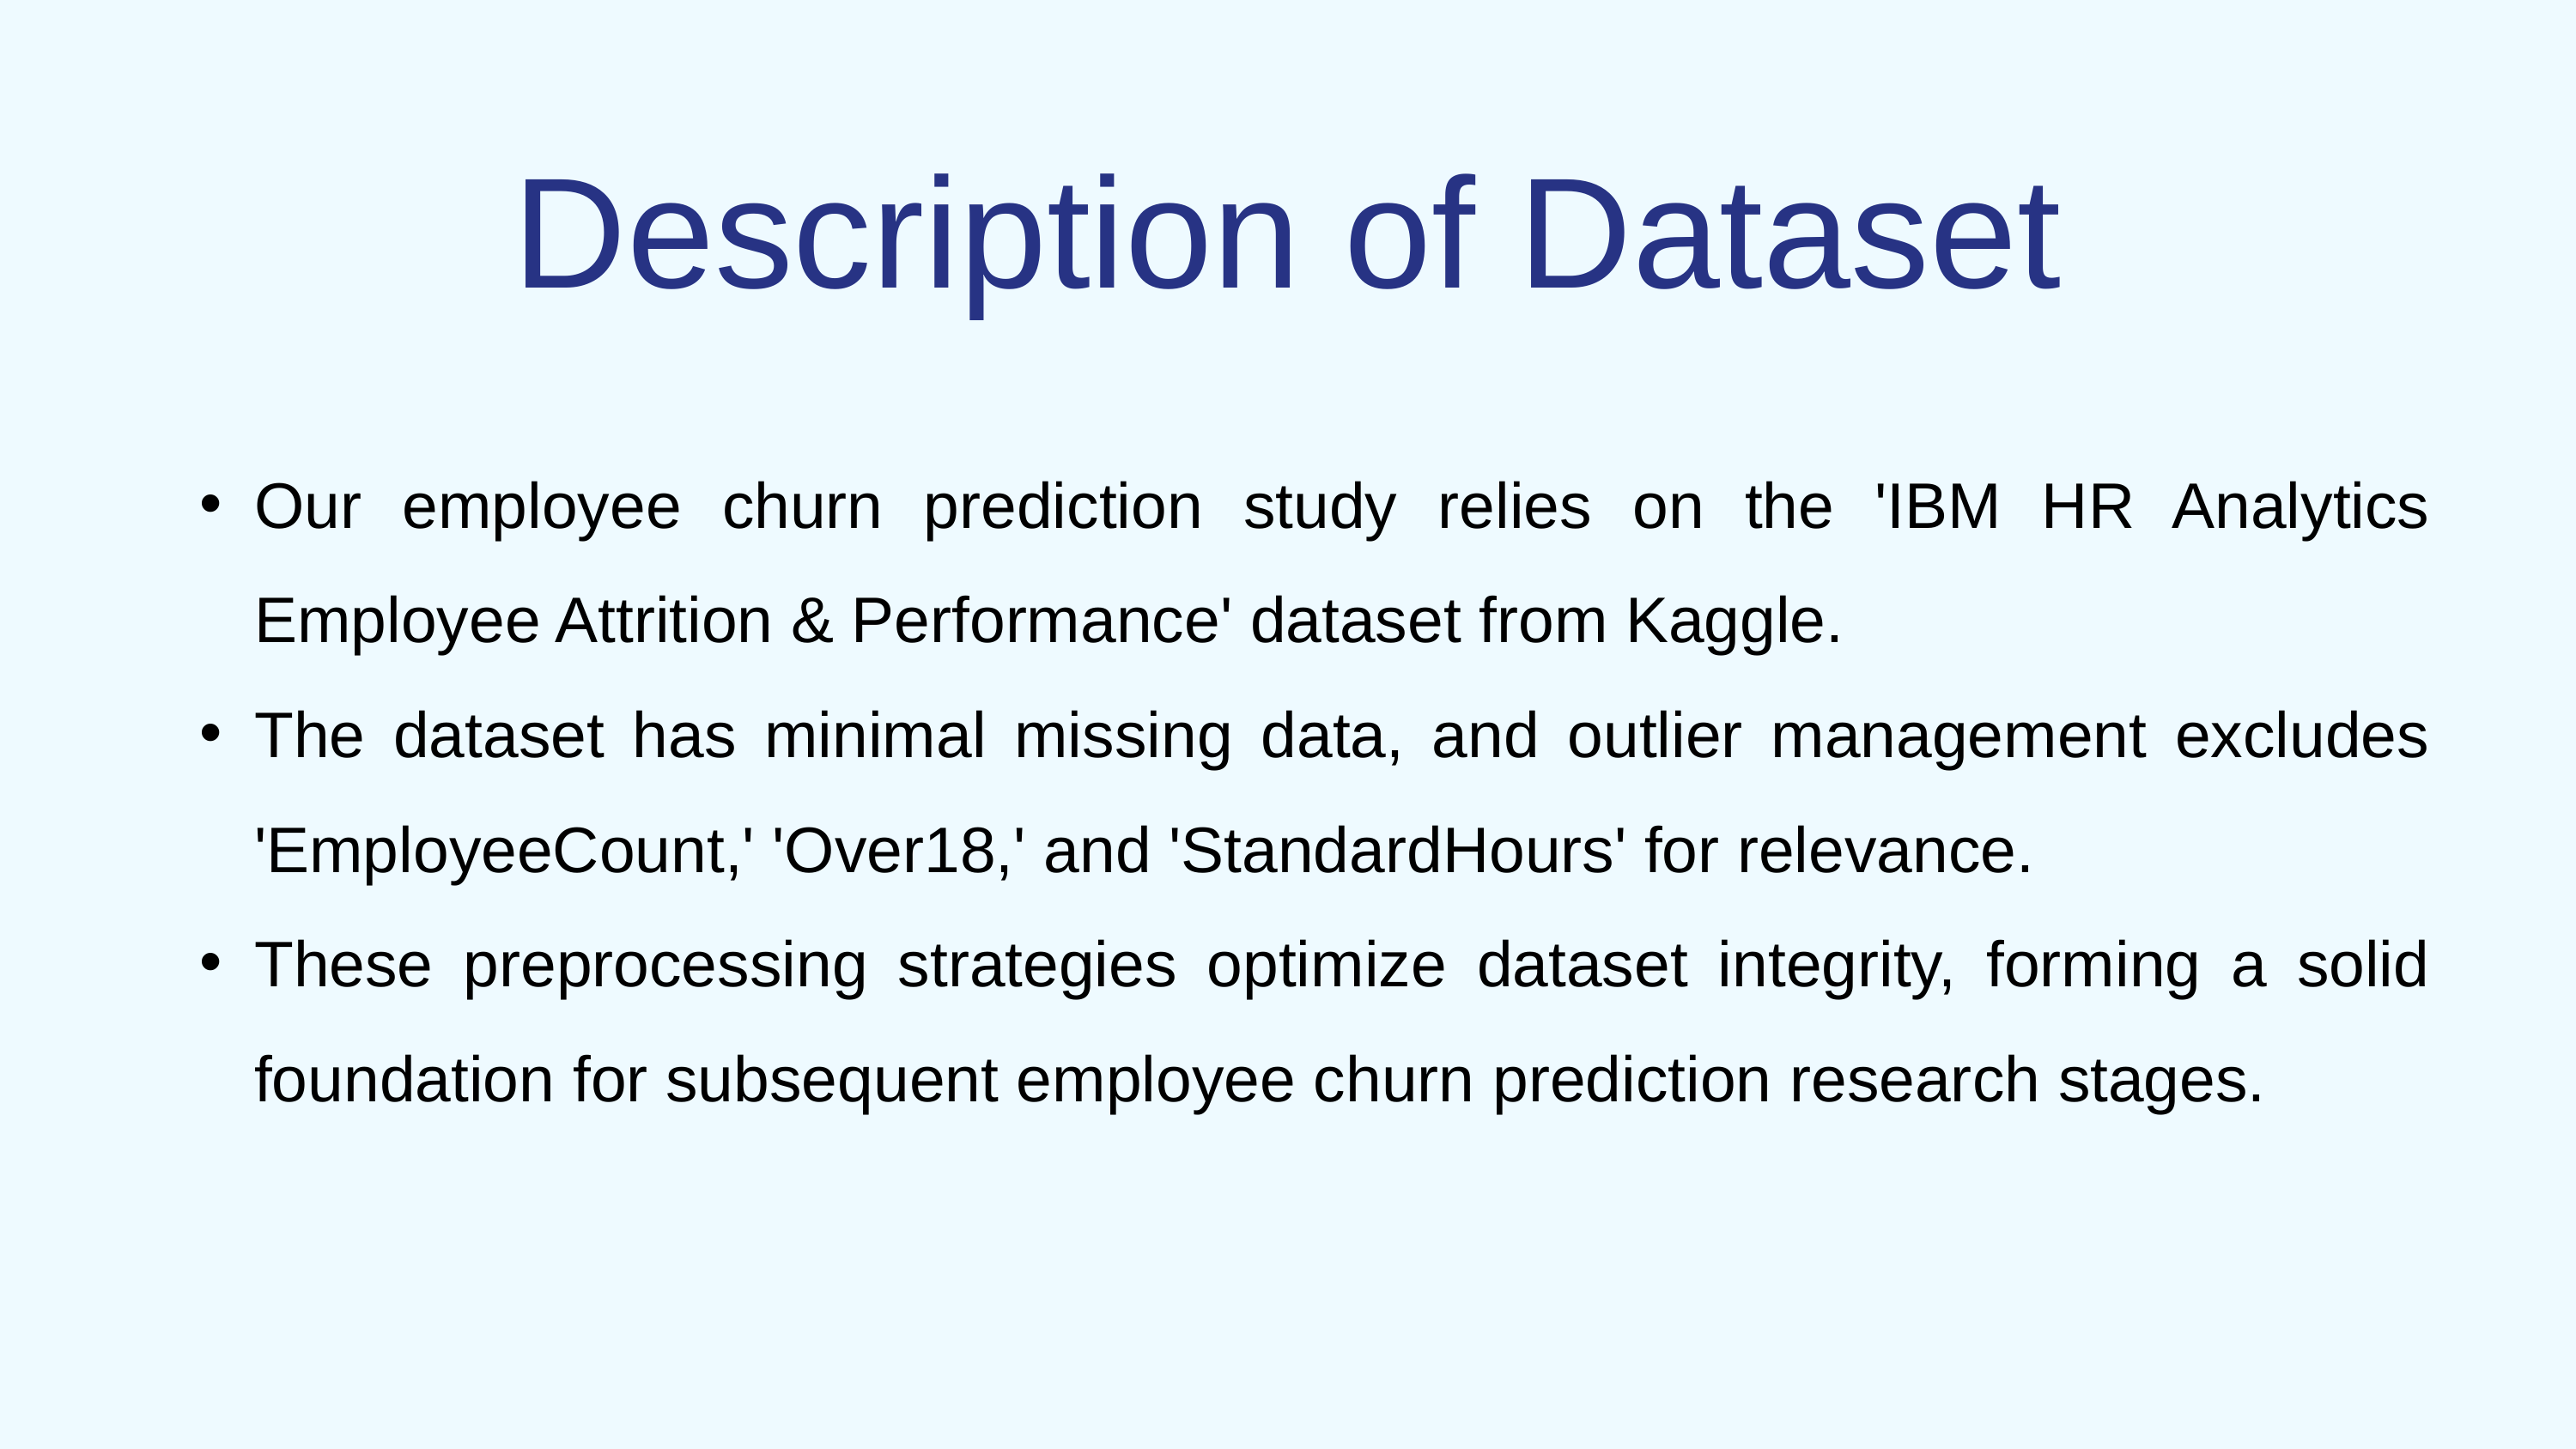

Description of Dataset
Our employee churn prediction study relies on the 'IBM HR Analytics Employee Attrition & Performance' dataset from Kaggle.
The dataset has minimal missing data, and outlier management excludes 'EmployeeCount,' 'Over18,' and 'StandardHours' for relevance.
These preprocessing strategies optimize dataset integrity, forming a solid foundation for subsequent employee churn prediction research stages.